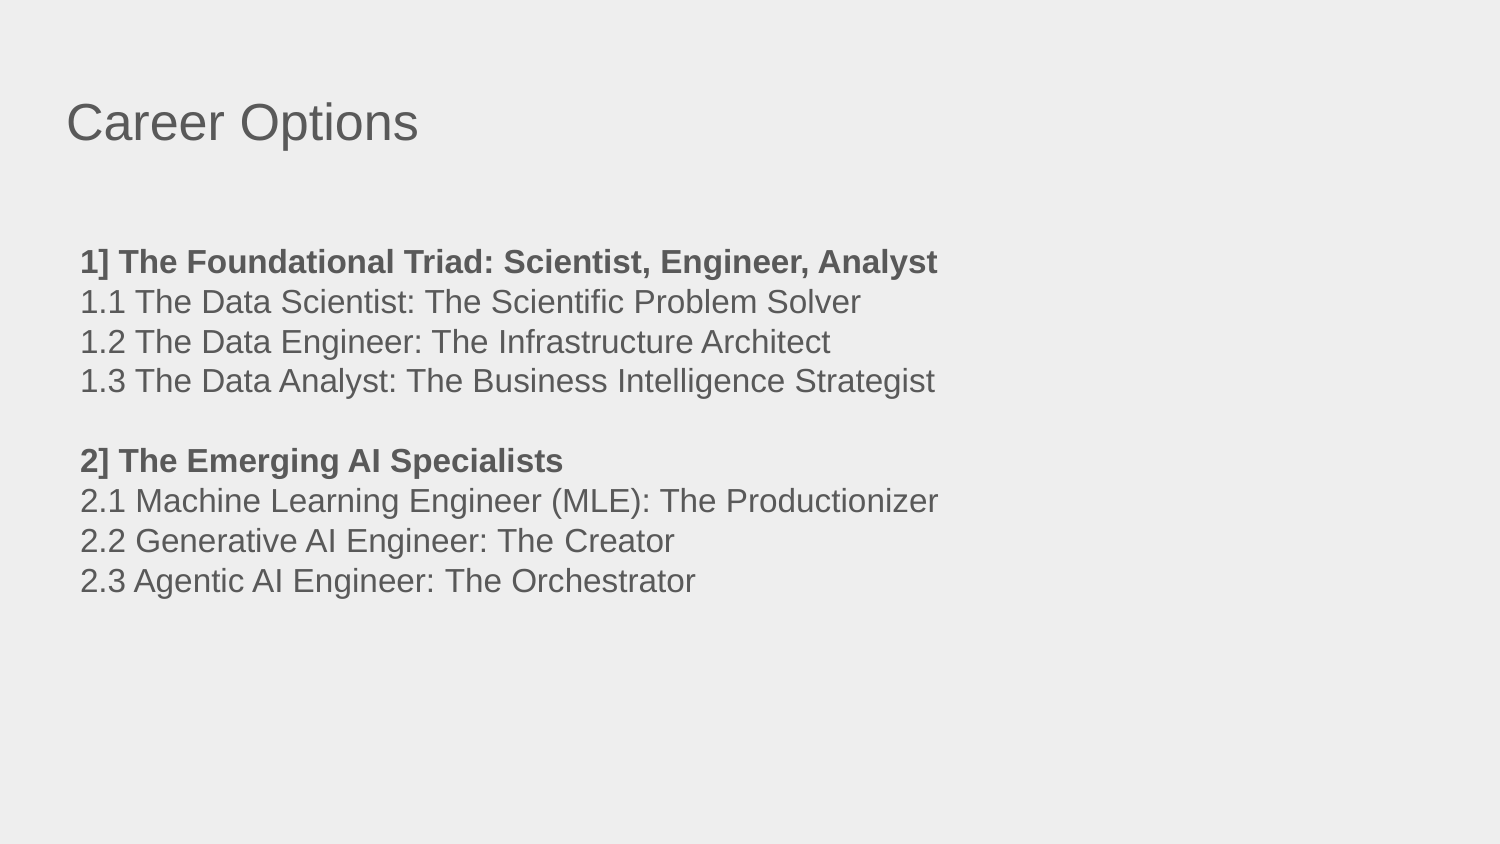

# Career Options
1] The Foundational Triad: Scientist, Engineer, Analyst
1.1 The Data Scientist: The Scientific Problem Solver
1.2 The Data Engineer: The Infrastructure Architect
1.3 The Data Analyst: The Business Intelligence Strategist

2] The Emerging AI Specialists
2.1 Machine Learning Engineer (MLE): The Productionizer
2.2 Generative AI Engineer: The Creator
2.3 Agentic AI Engineer: The Orchestrator